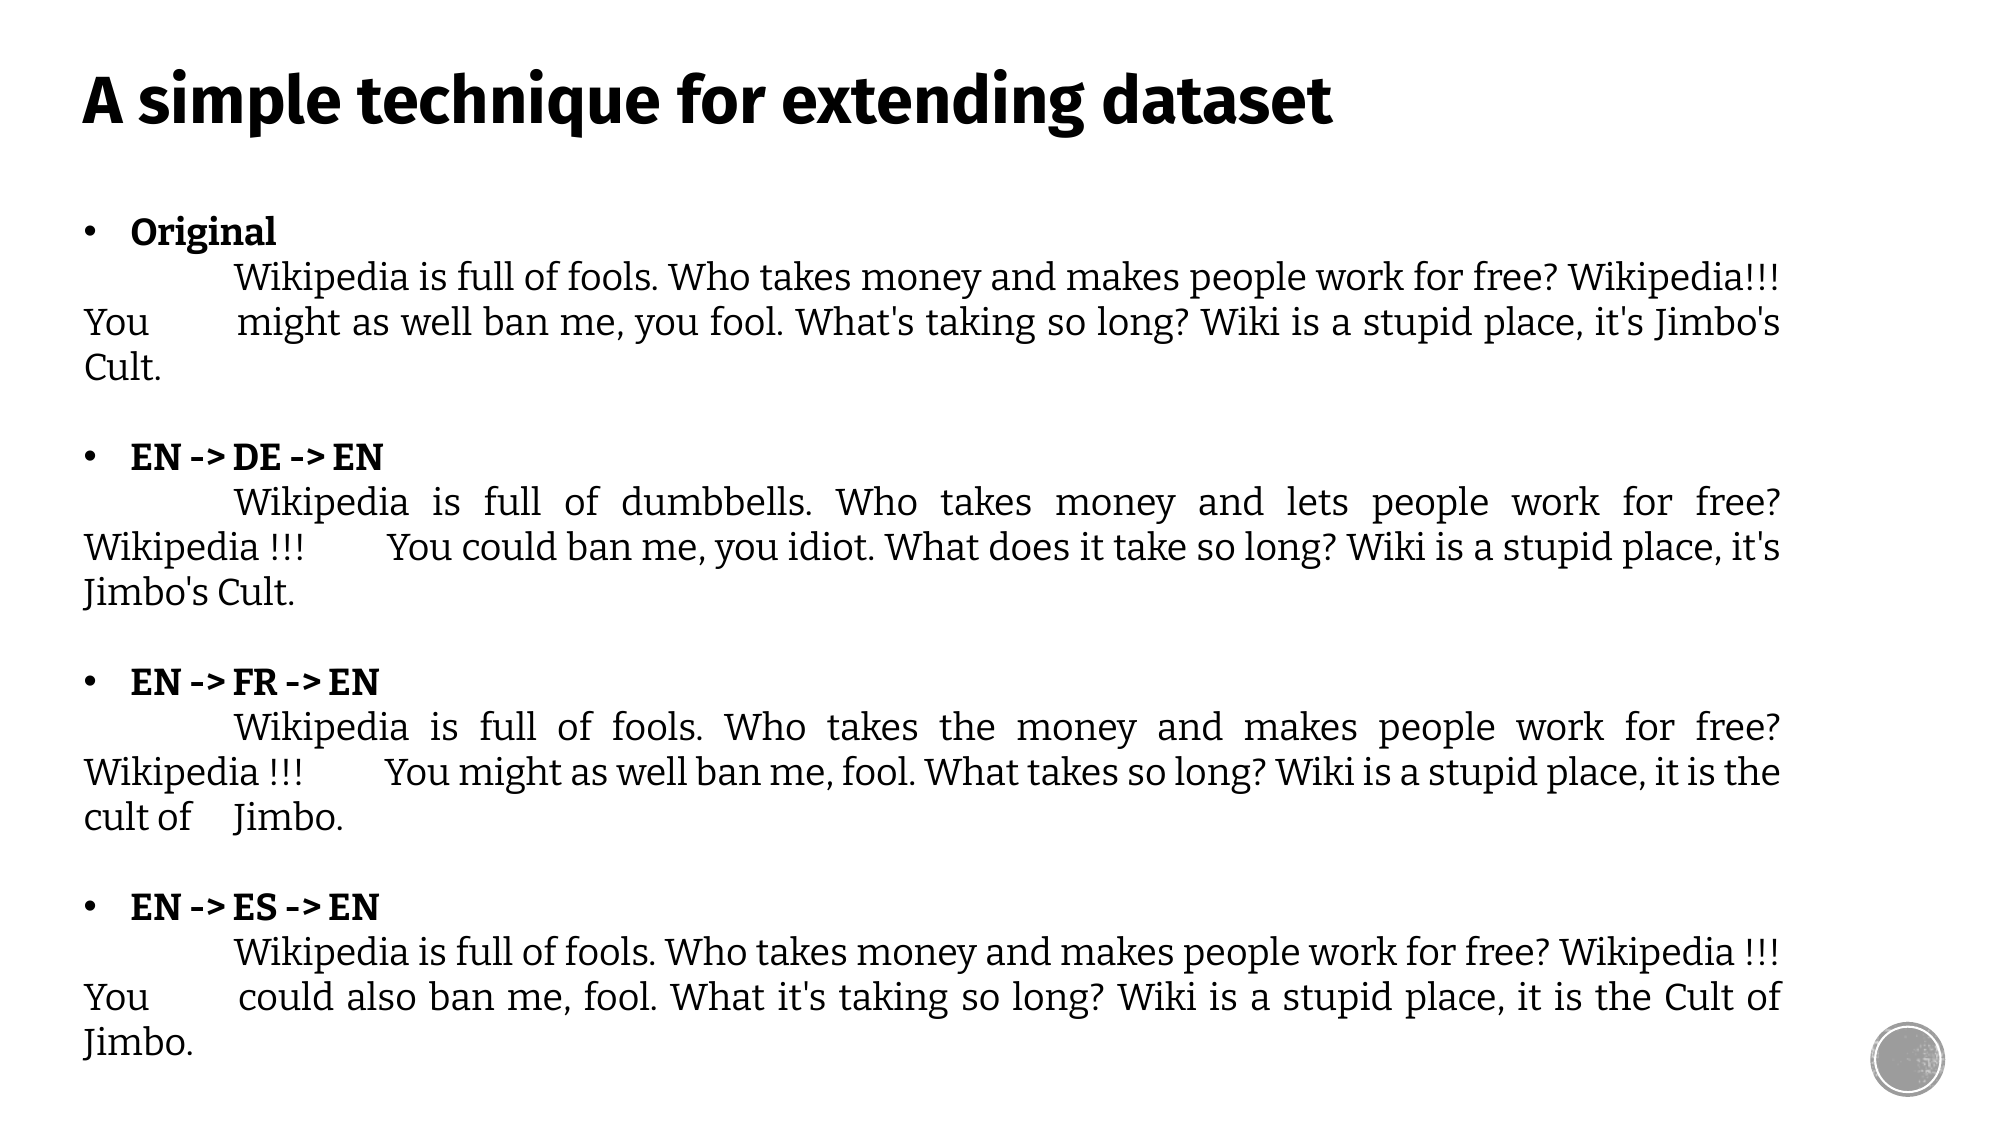

A simple technique for extending dataset

Original
	Wikipedia is full of fools. Who takes money and makes people work for free? Wikipedia!!! You 	might as well ban me, you fool. What's taking so long? Wiki is a stupid place, it's Jimbo's Cult.

EN -> DE -> EN
	Wikipedia is full of dumbbells. Who takes money and lets people work for free? Wikipedia !!! 	You could ban me, you idiot. What does it take so long? Wiki is a stupid place, it's Jimbo's Cult.

EN -> FR -> EN
	Wikipedia is full of fools. Who takes the money and makes people work for free? Wikipedia !!! 	You might as well ban me, fool. What takes so long? Wiki is a stupid place, it is the cult of 	Jimbo.

EN -> ES -> EN
	Wikipedia is full of fools. Who takes money and makes people work for free? Wikipedia !!! You 	could also ban me, fool. What it's taking so long? Wiki is a stupid place, it is the Cult of Jimbo.